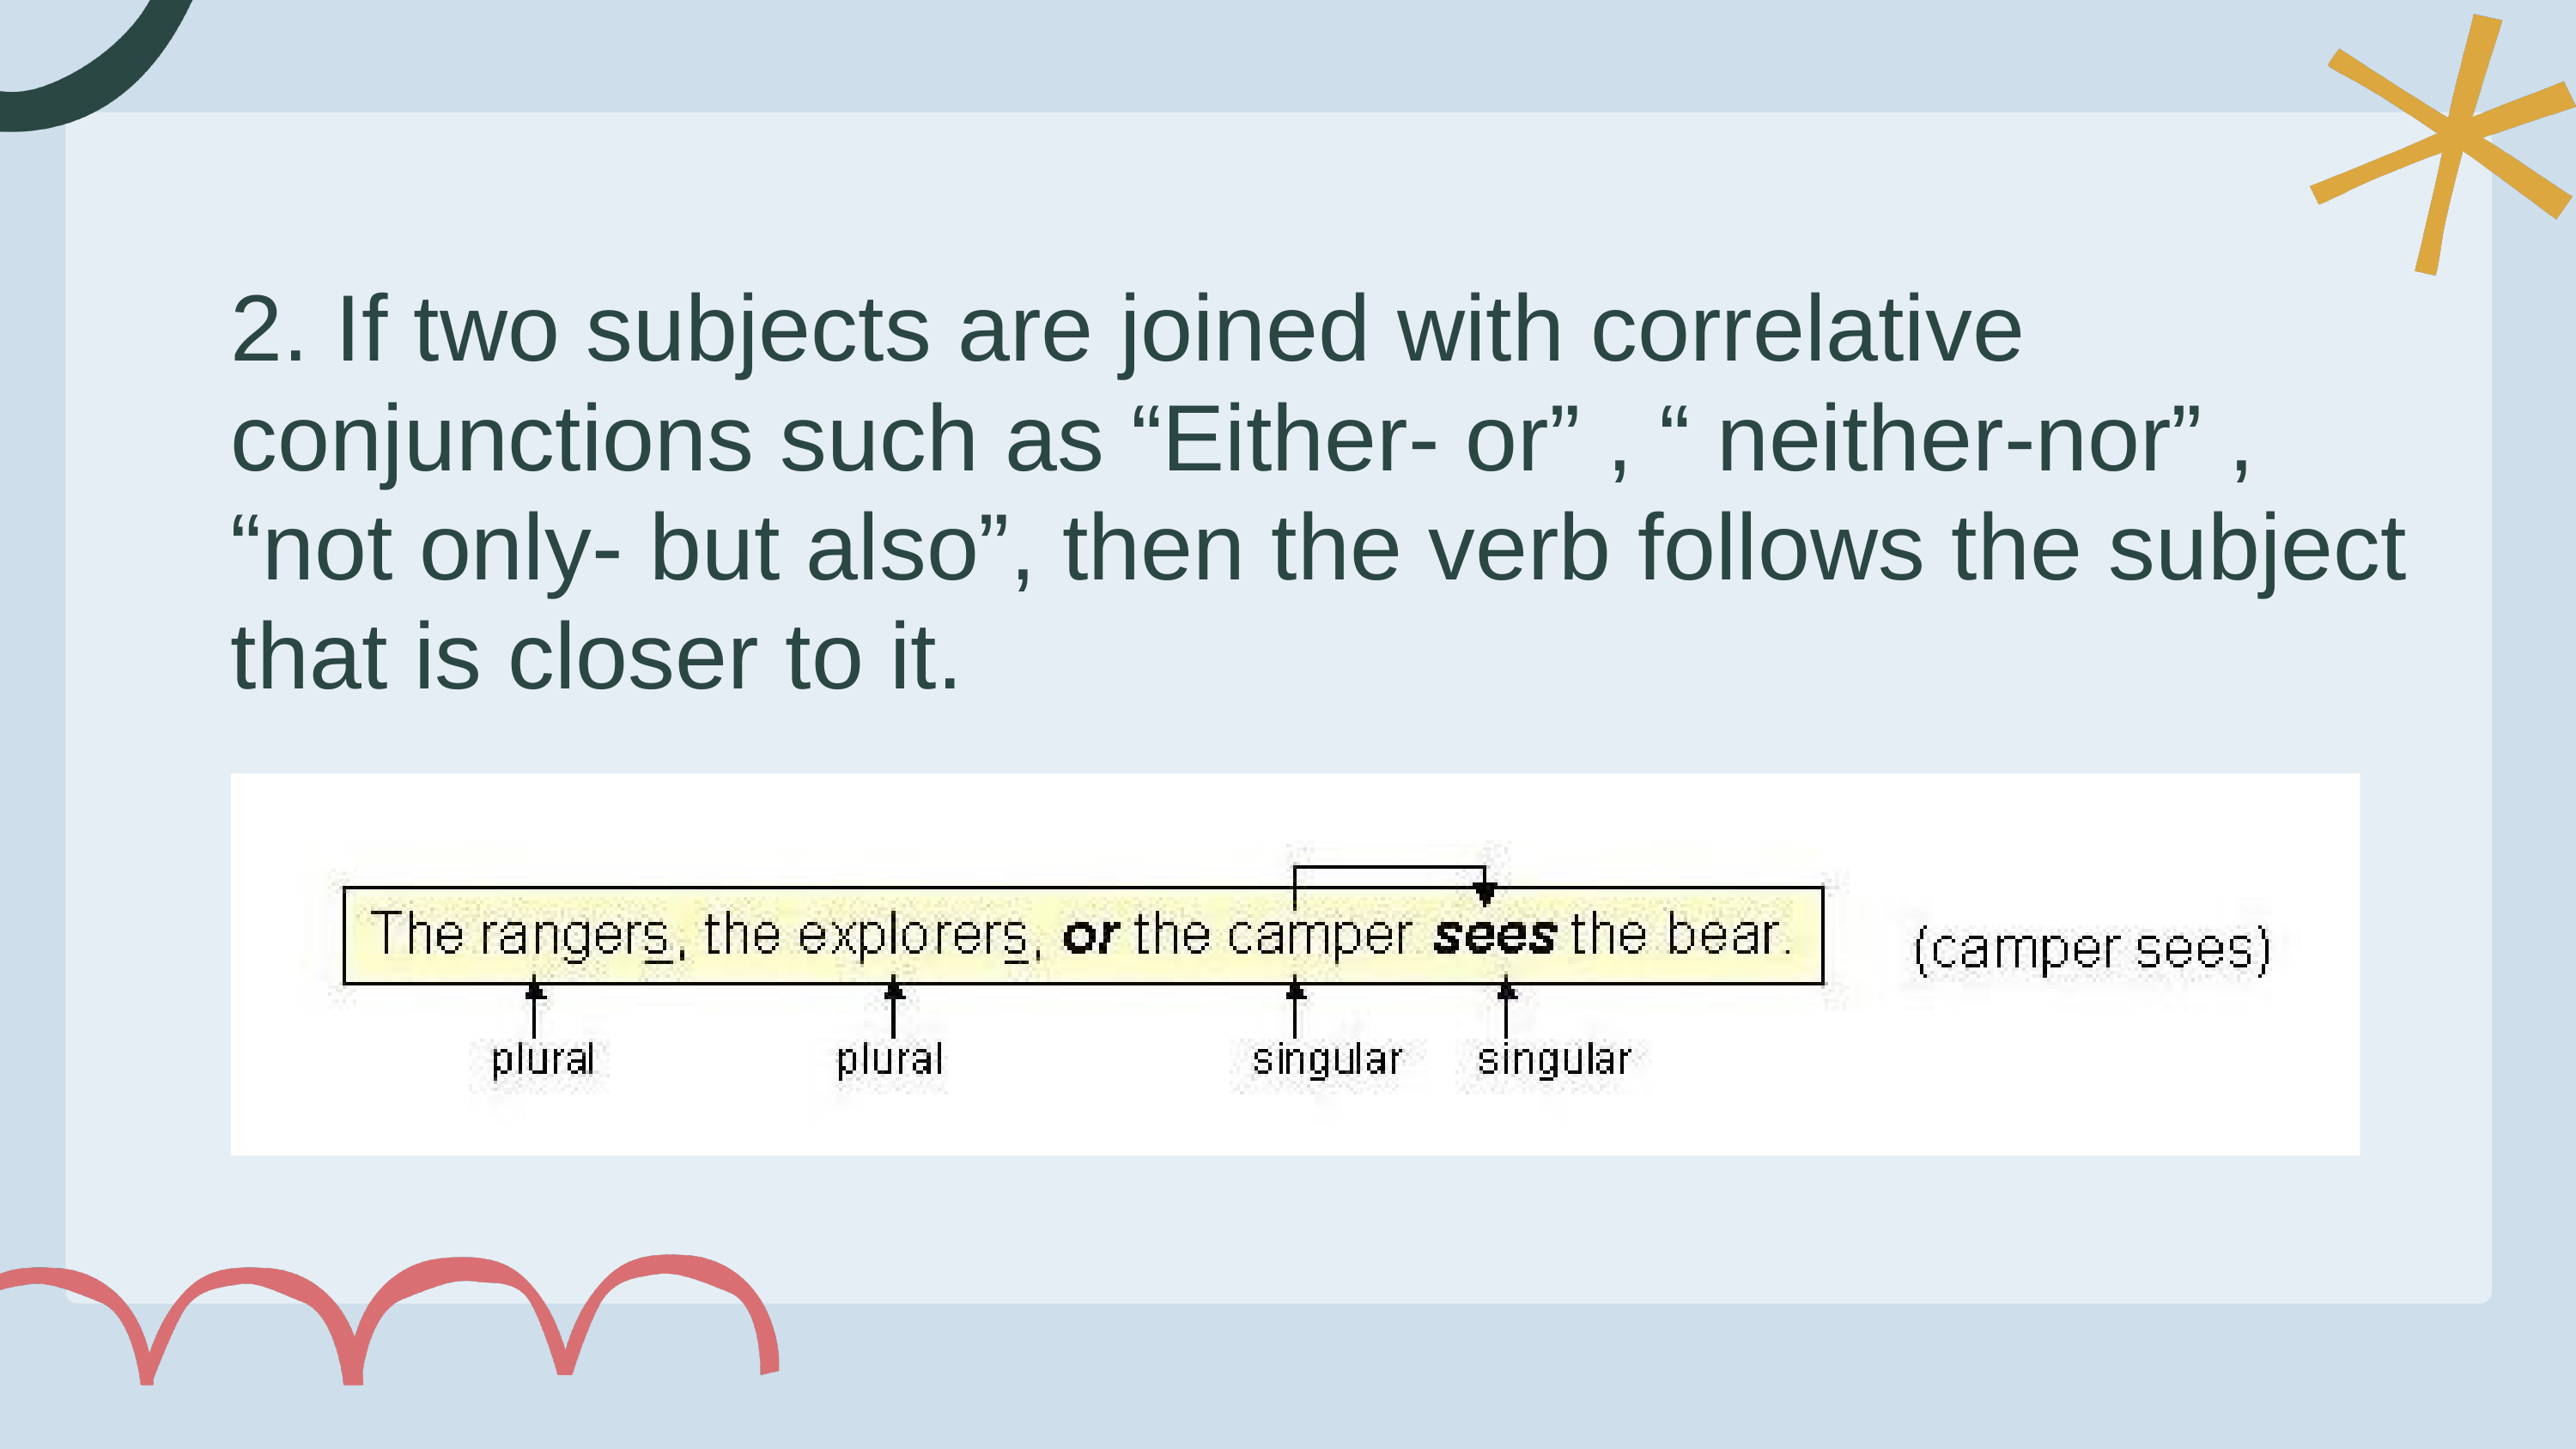

2. If two subjects are joined with correlative conjunctions such as “Either- or” , “ neither-nor” , “not only- but also”, then the verb follows the subject that is closer to it.